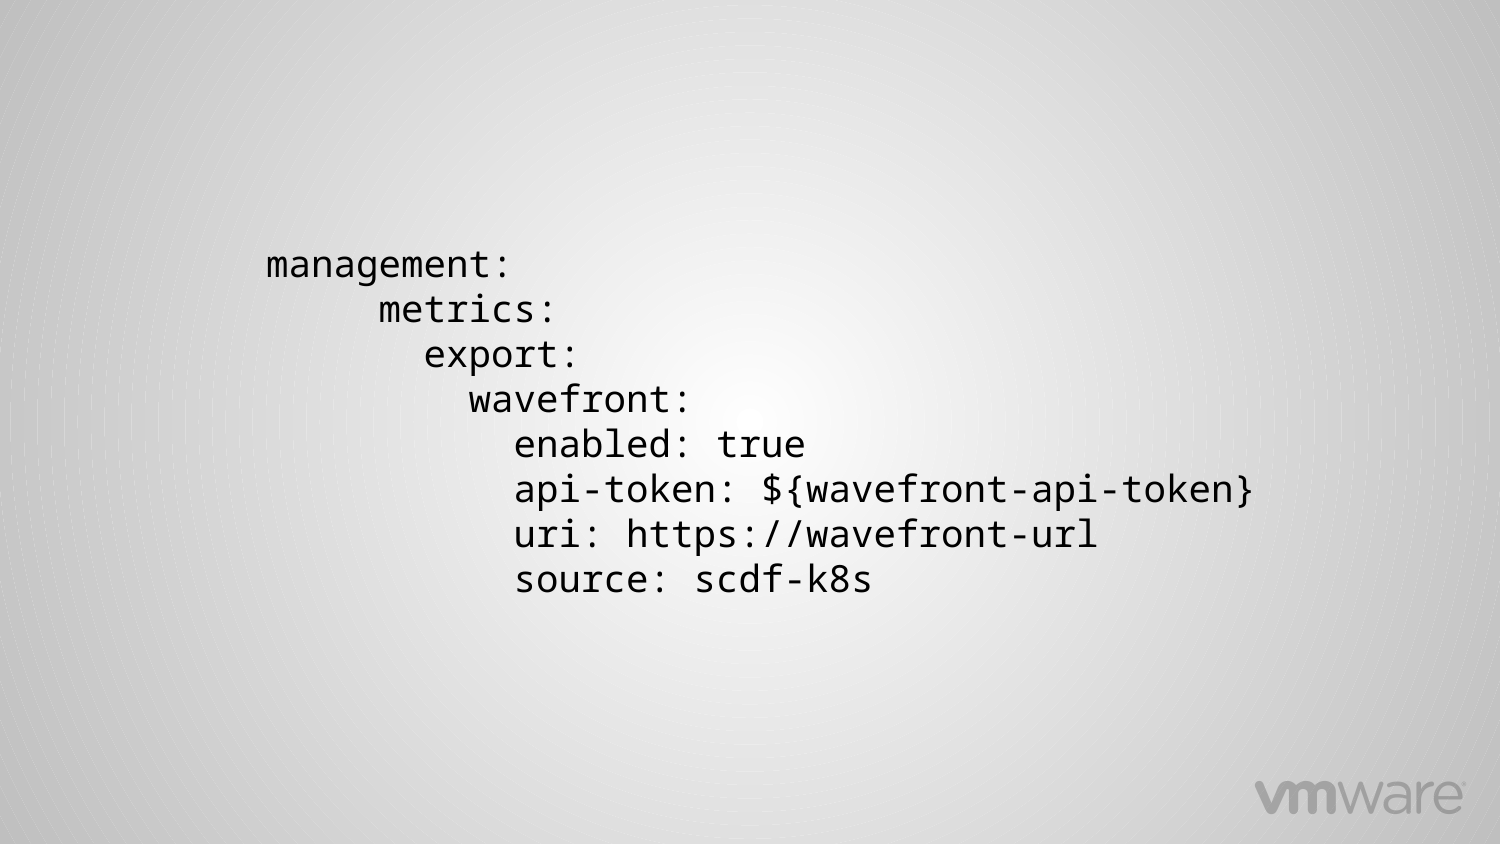

management:
      metrics:
        export:
          wavefront:
            enabled: true
            api-token: ${wavefront-api-token}
            uri: https://wavefront-url
            source: scdf-k8s